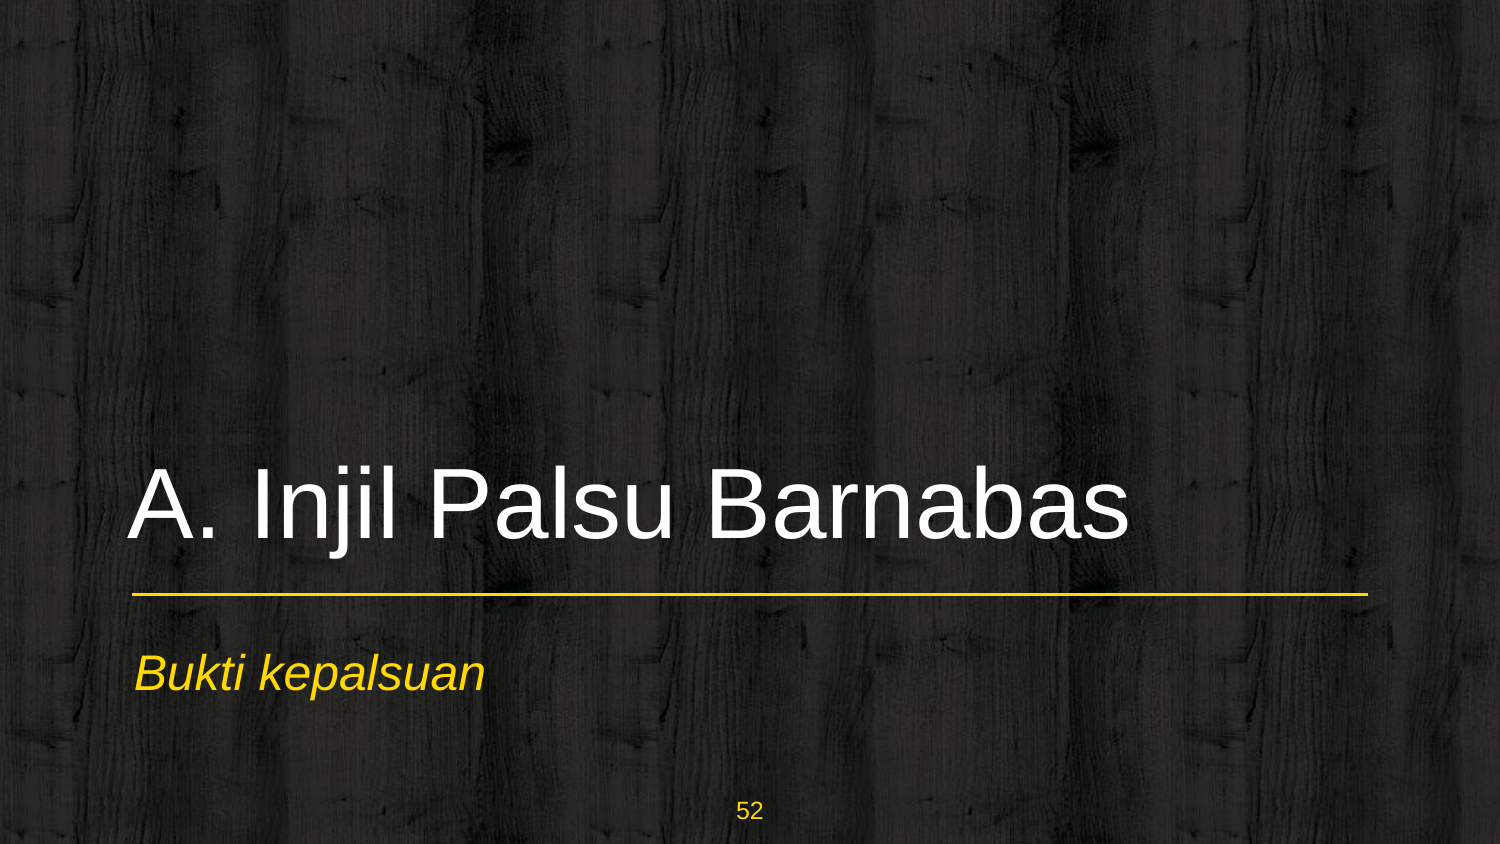

# A. Injil Palsu Barnabas
Bukti kepalsuan
52